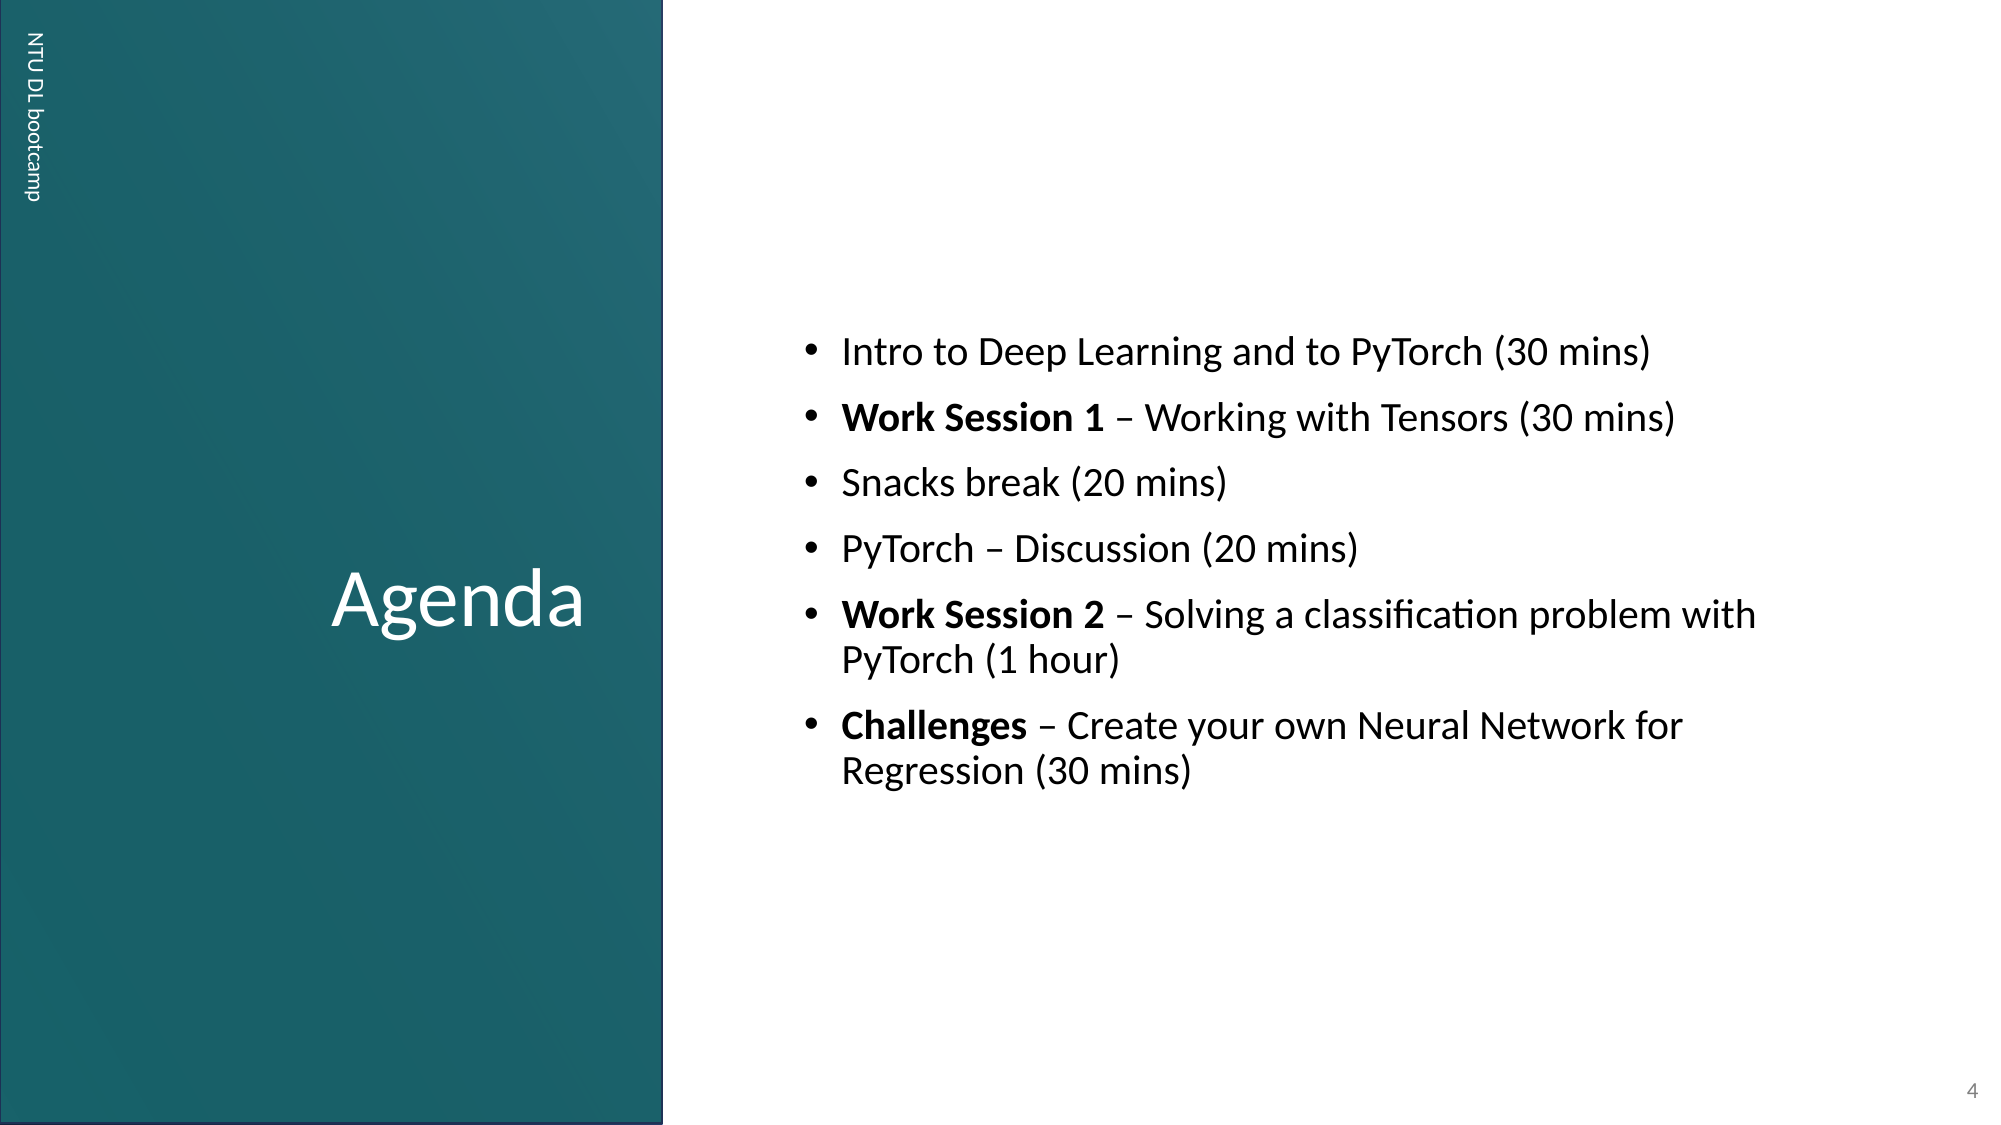

# Agenda
Intro to Deep Learning and to PyTorch (30 mins)
Work Session 1 – Working with Tensors (30 mins)
Snacks break (20 mins)
PyTorch – Discussion (20 mins)
Work Session 2 – Solving a classification problem with PyTorch (1 hour)
Challenges – Create your own Neural Network for Regression (30 mins)

NTU DL bootcamp

4